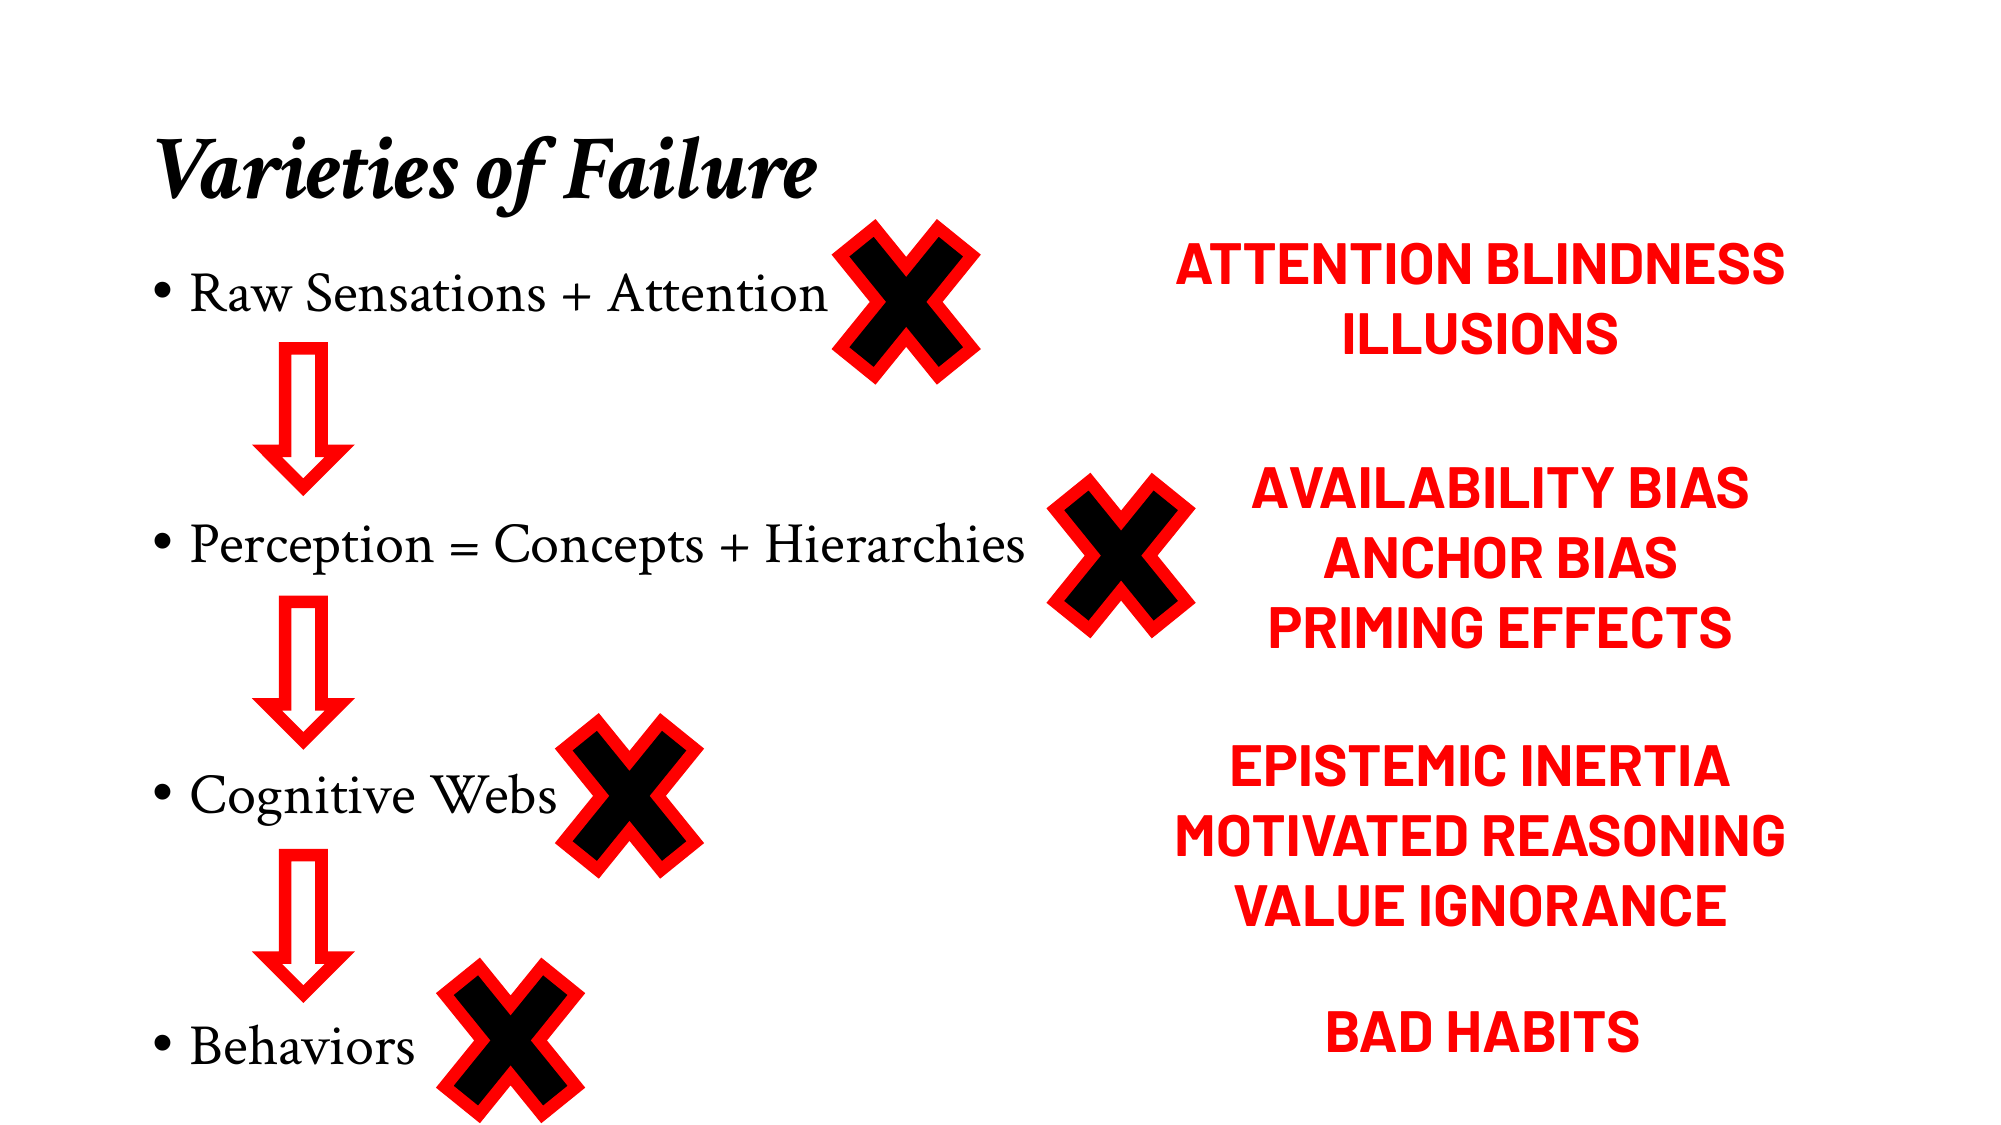

# Varieties of Failure

ATTENTION BLINDNESS
ILLUSIONS
Raw Sensations + Attention

Perception = Concepts + Hierarchies

Cognitive Webs

Behaviors

AVAILABILITY BIAS
ANCHOR BIAS
PRIMING EFFECTS

EPISTEMIC INERTIA
MOTIVATED REASONING
VALUE IGNORANCE

BAD HABITS